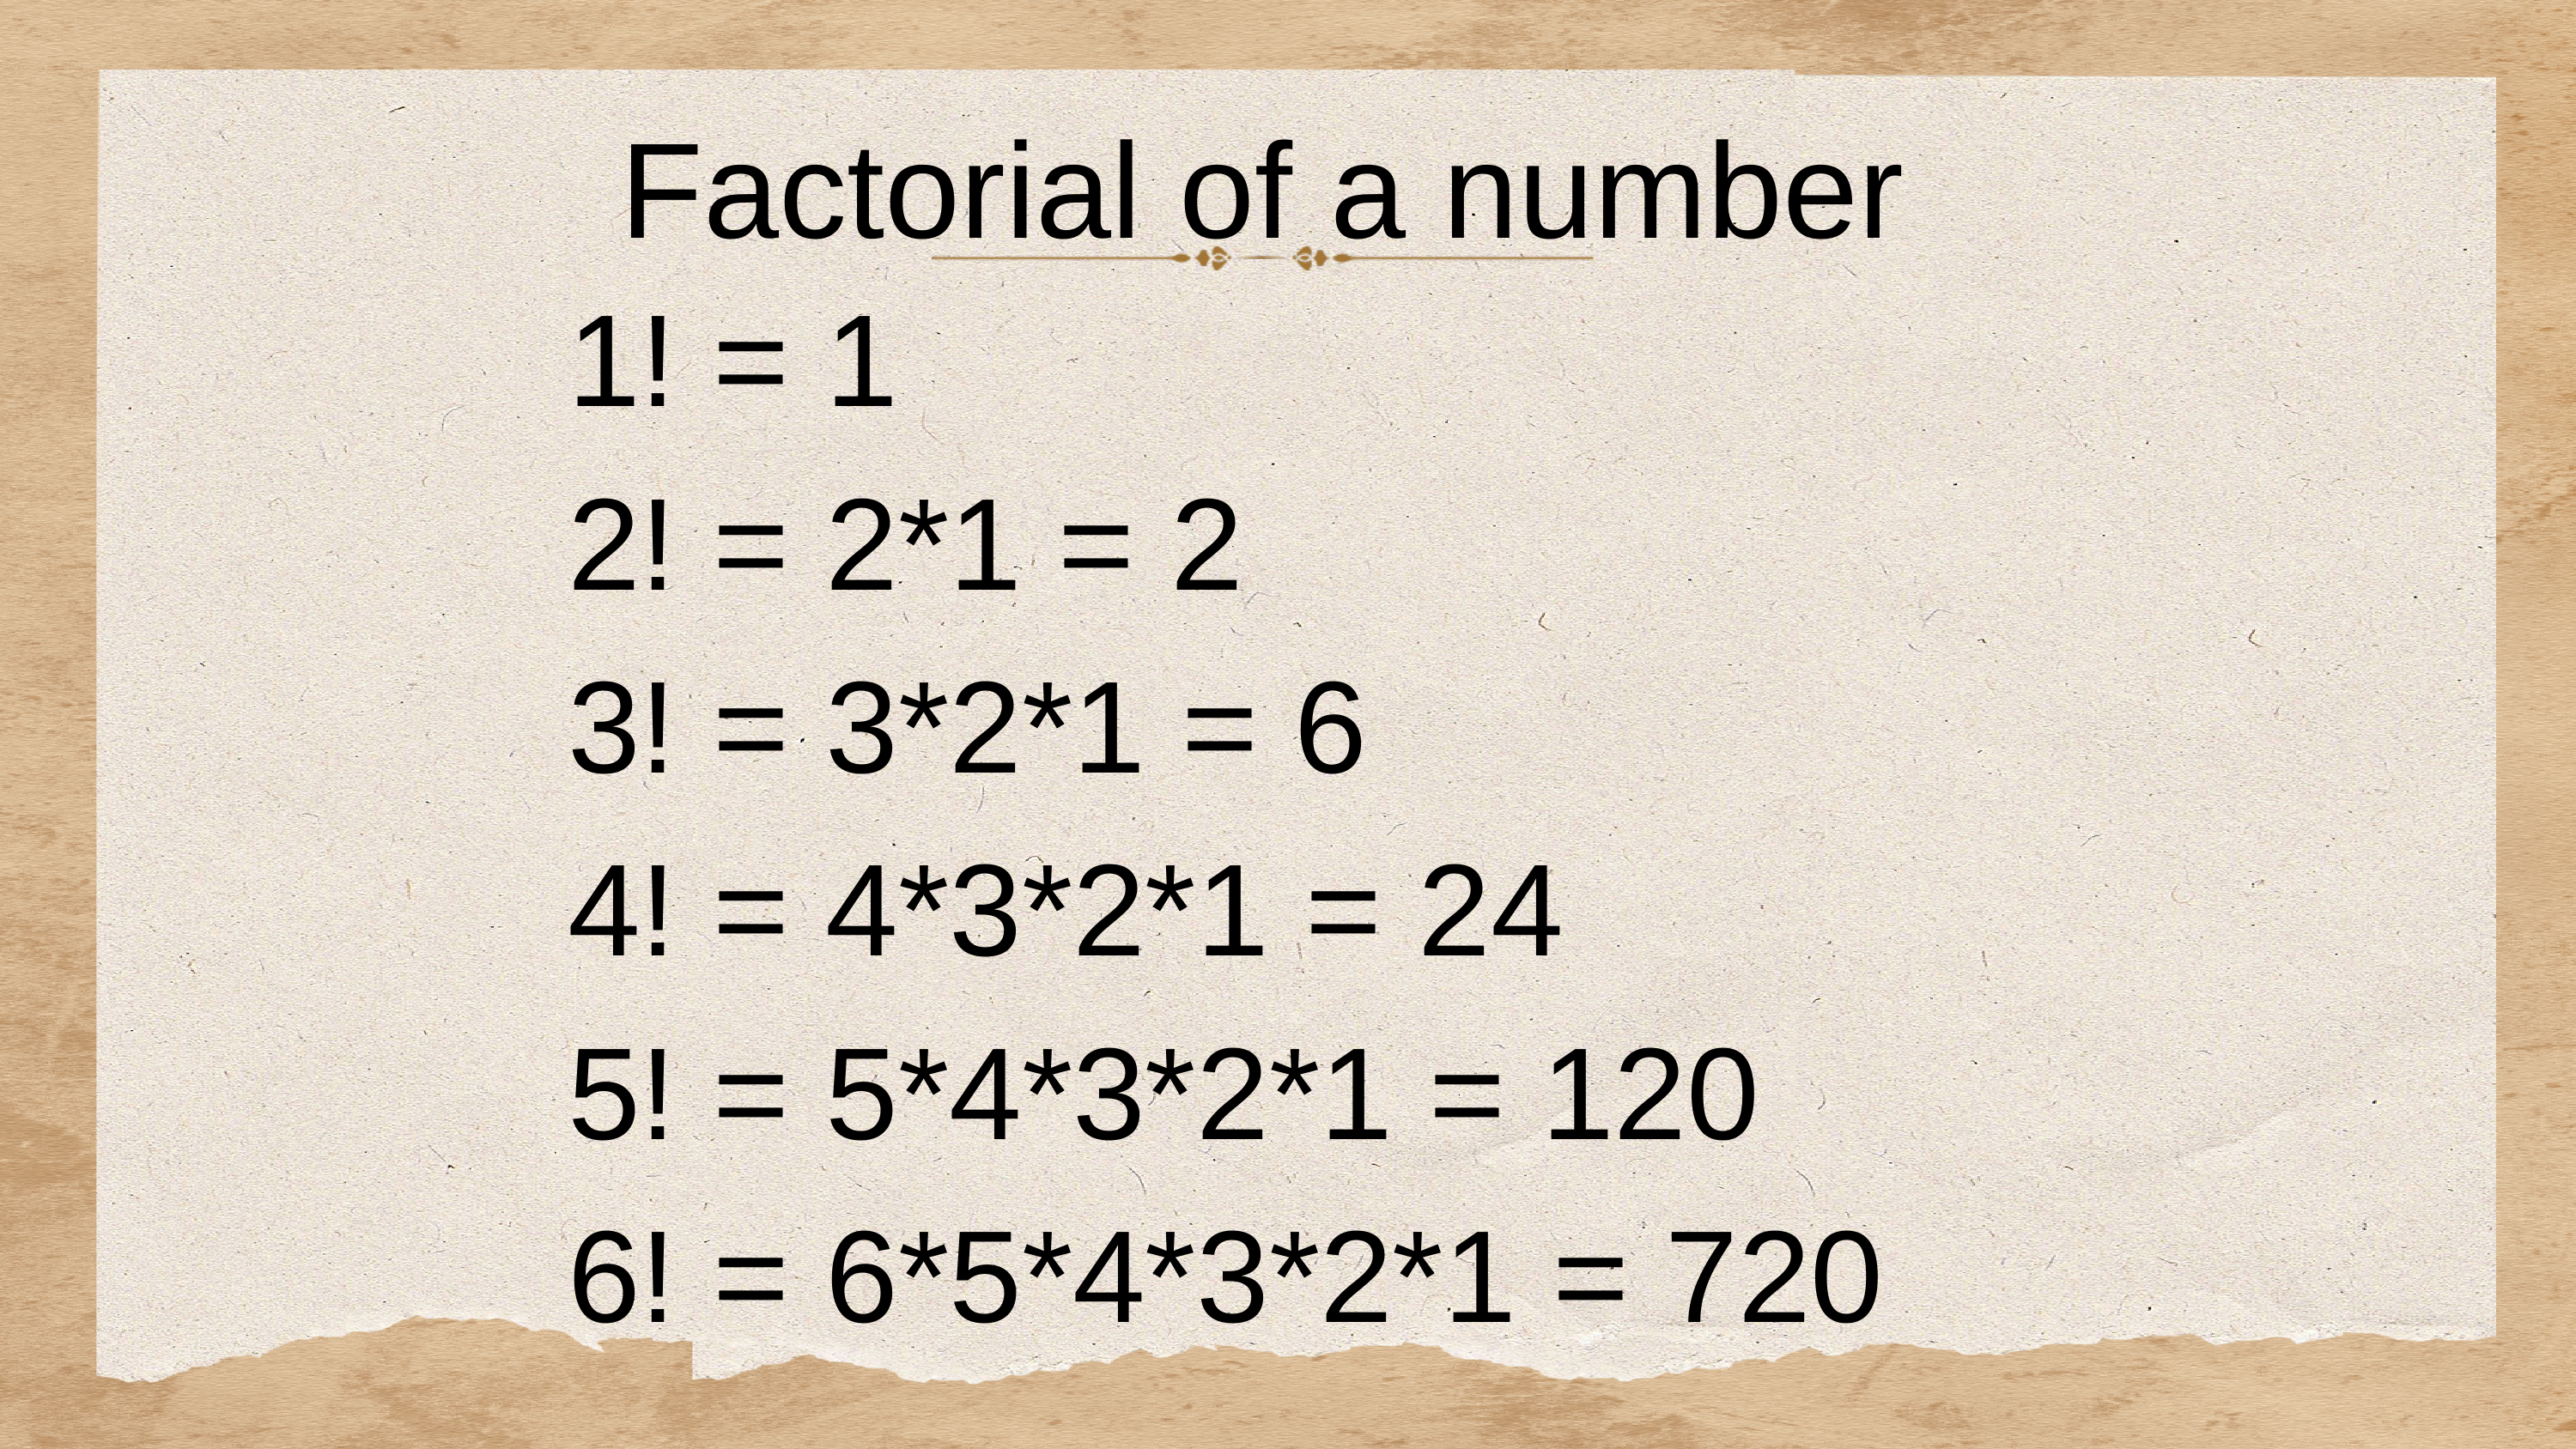

Factorial of a number

1! = 1
2! = 2*1 = 2
3! = 3*2*1 = 6
4! = 4*3*2*1 = 24
5! = 5*4*3*2*1 = 120
6! = 6*5*4*3*2*1 = 720